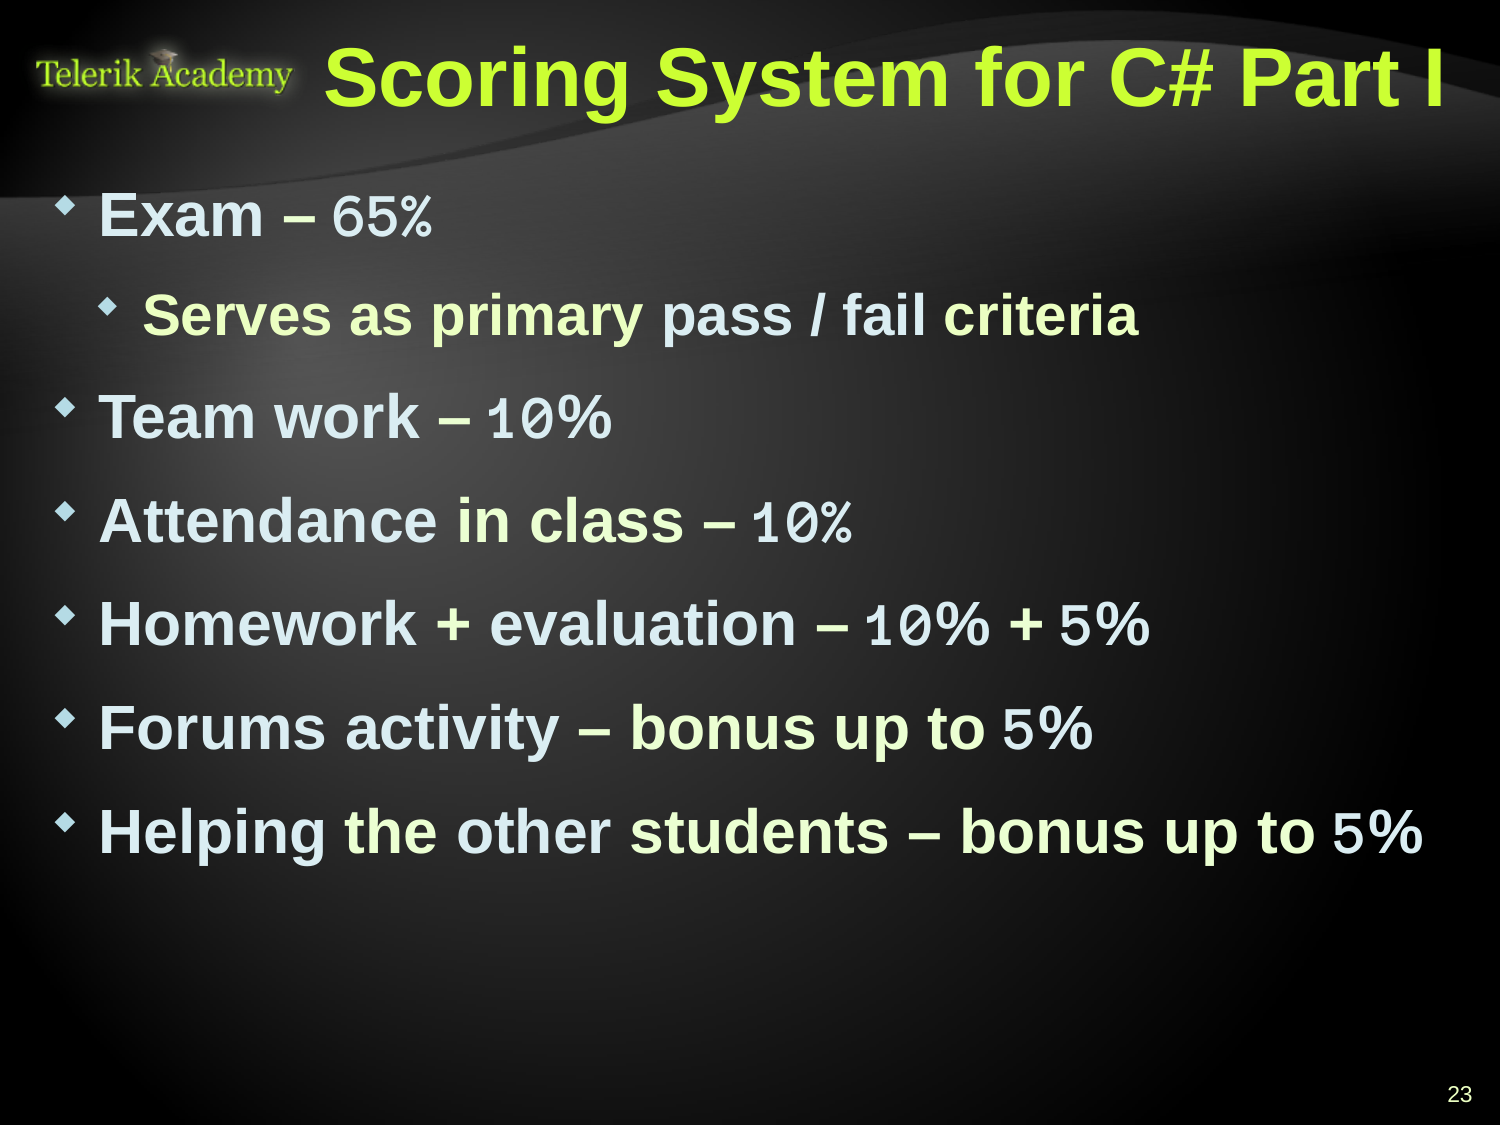

# Scoring System for C# Part I
Exam – 65%
Serves as primary pass / fail criteria
Team work – 10%
Attendance in class – 10%
Homework + evaluation – 10% + 5%
Forums activity – bonus up to 5%
Helping the other students – bonus up to 5%
23